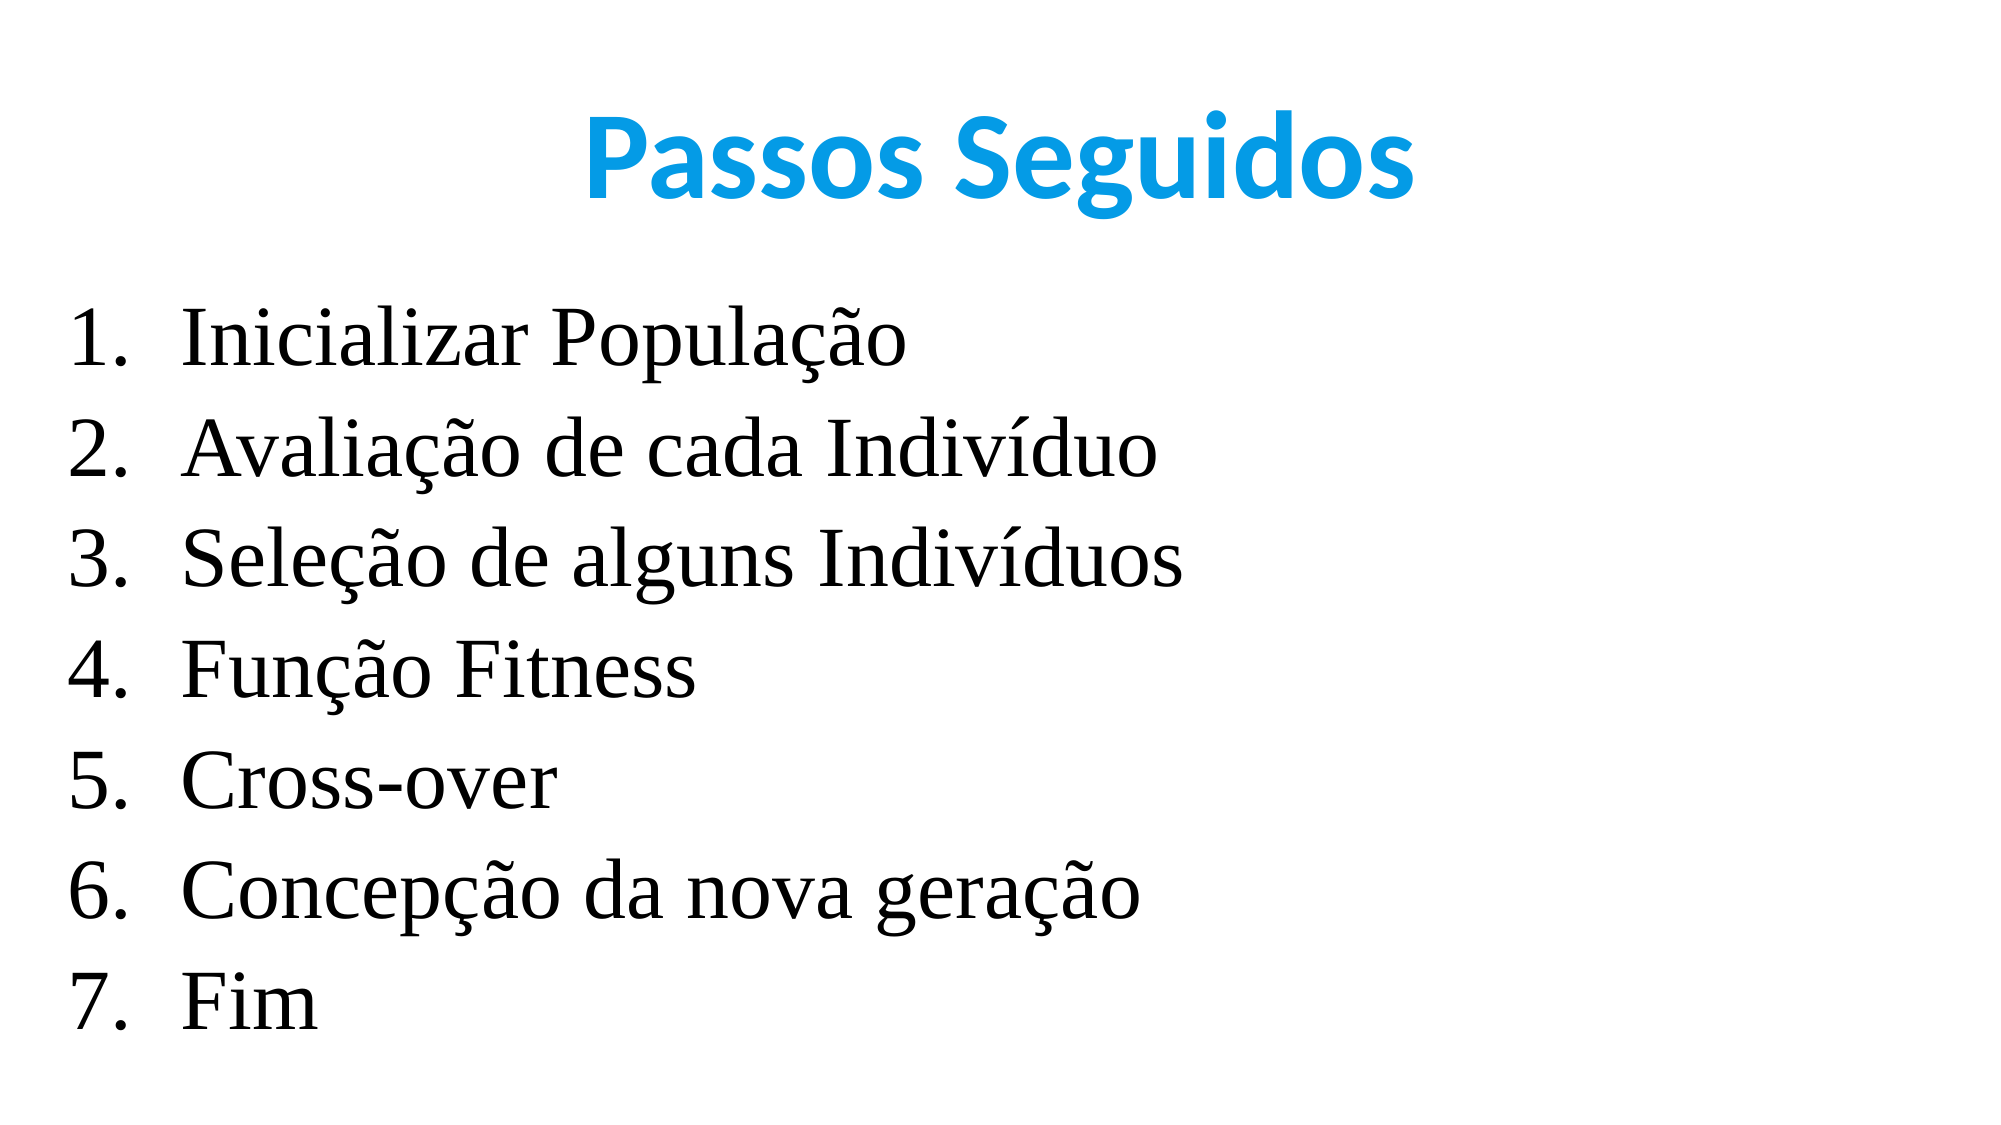

Passos Seguidos
Inicializar População
Avaliação de cada Indivíduo
Seleção de alguns Indivíduos
Função Fitness
Cross-over
Concepção da nova geração
Fim